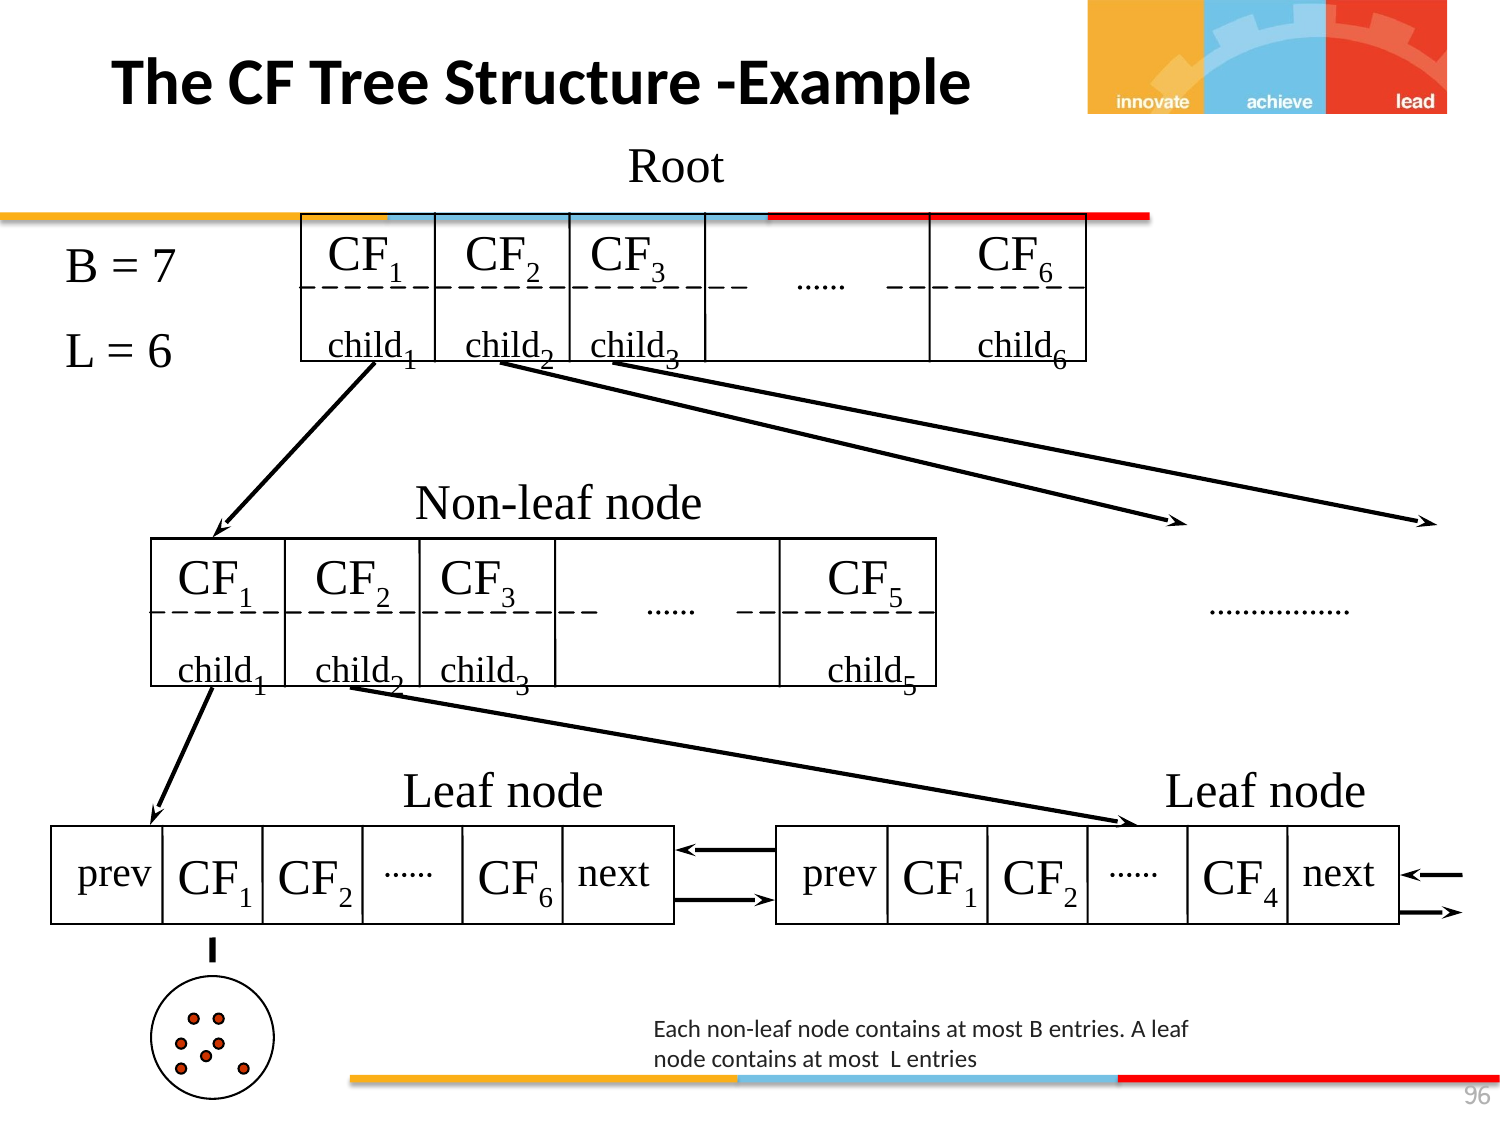

The CF Tree Structure -Example
Root
CF1

CF2

CF3

CF6

child1
child2
child3
child6
B = 7
L = 6

Non-leaf node

CF1
CF2
CF3
CF5

child1
child2
child3
child5

Leaf node
Leaf node

prev
CF1
CF2
CF6
next
prev
CF1
CF2
CF4
next

Each non-leaf node contains at most B entries. A leaf node contains at most  L entries
96